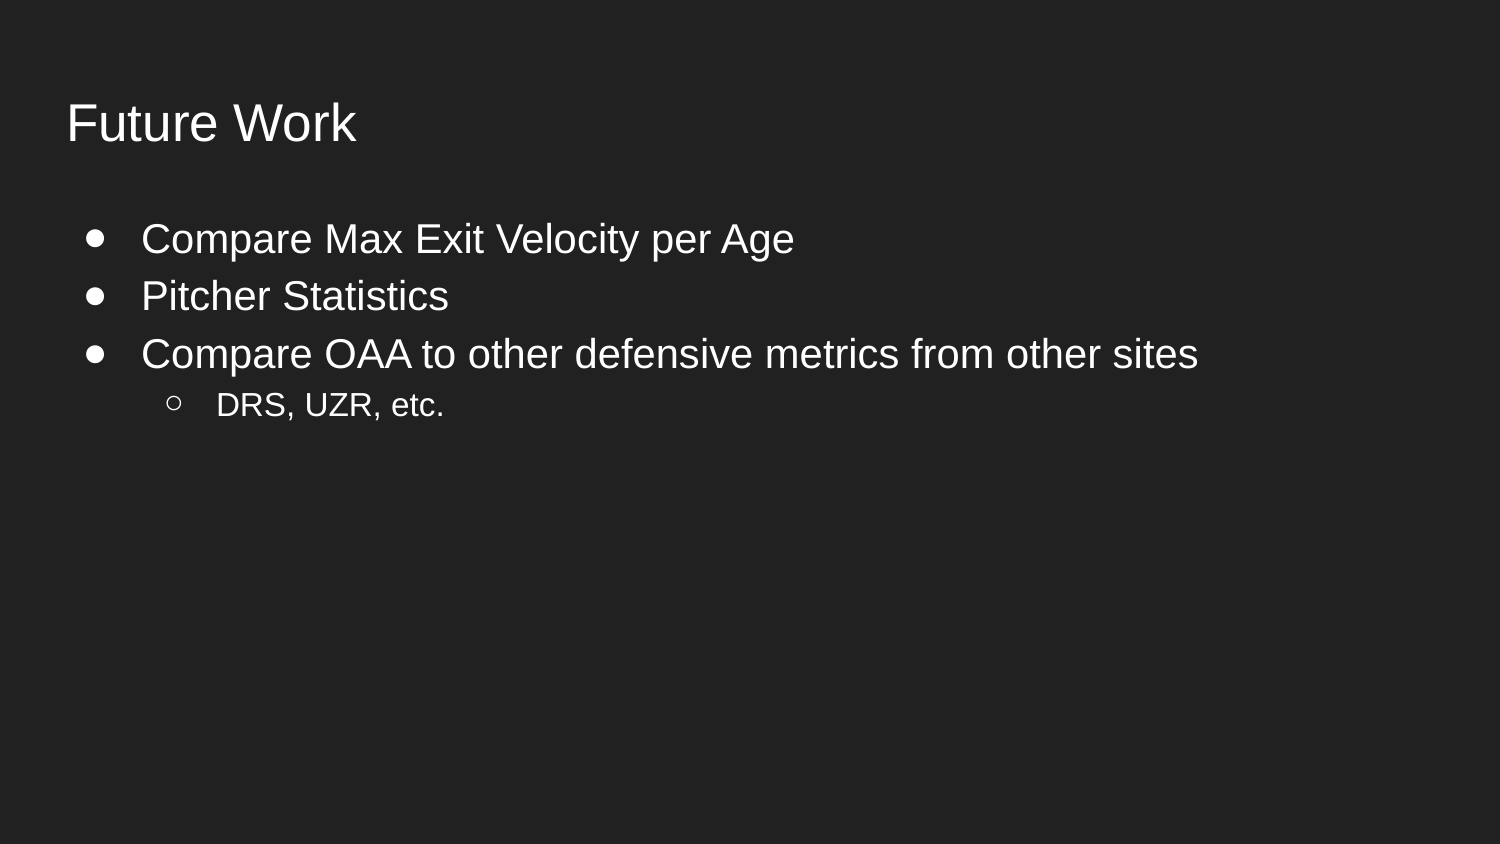

# Future Work
Compare Max Exit Velocity per Age
Pitcher Statistics
Compare OAA to other defensive metrics from other sites
DRS, UZR, etc.